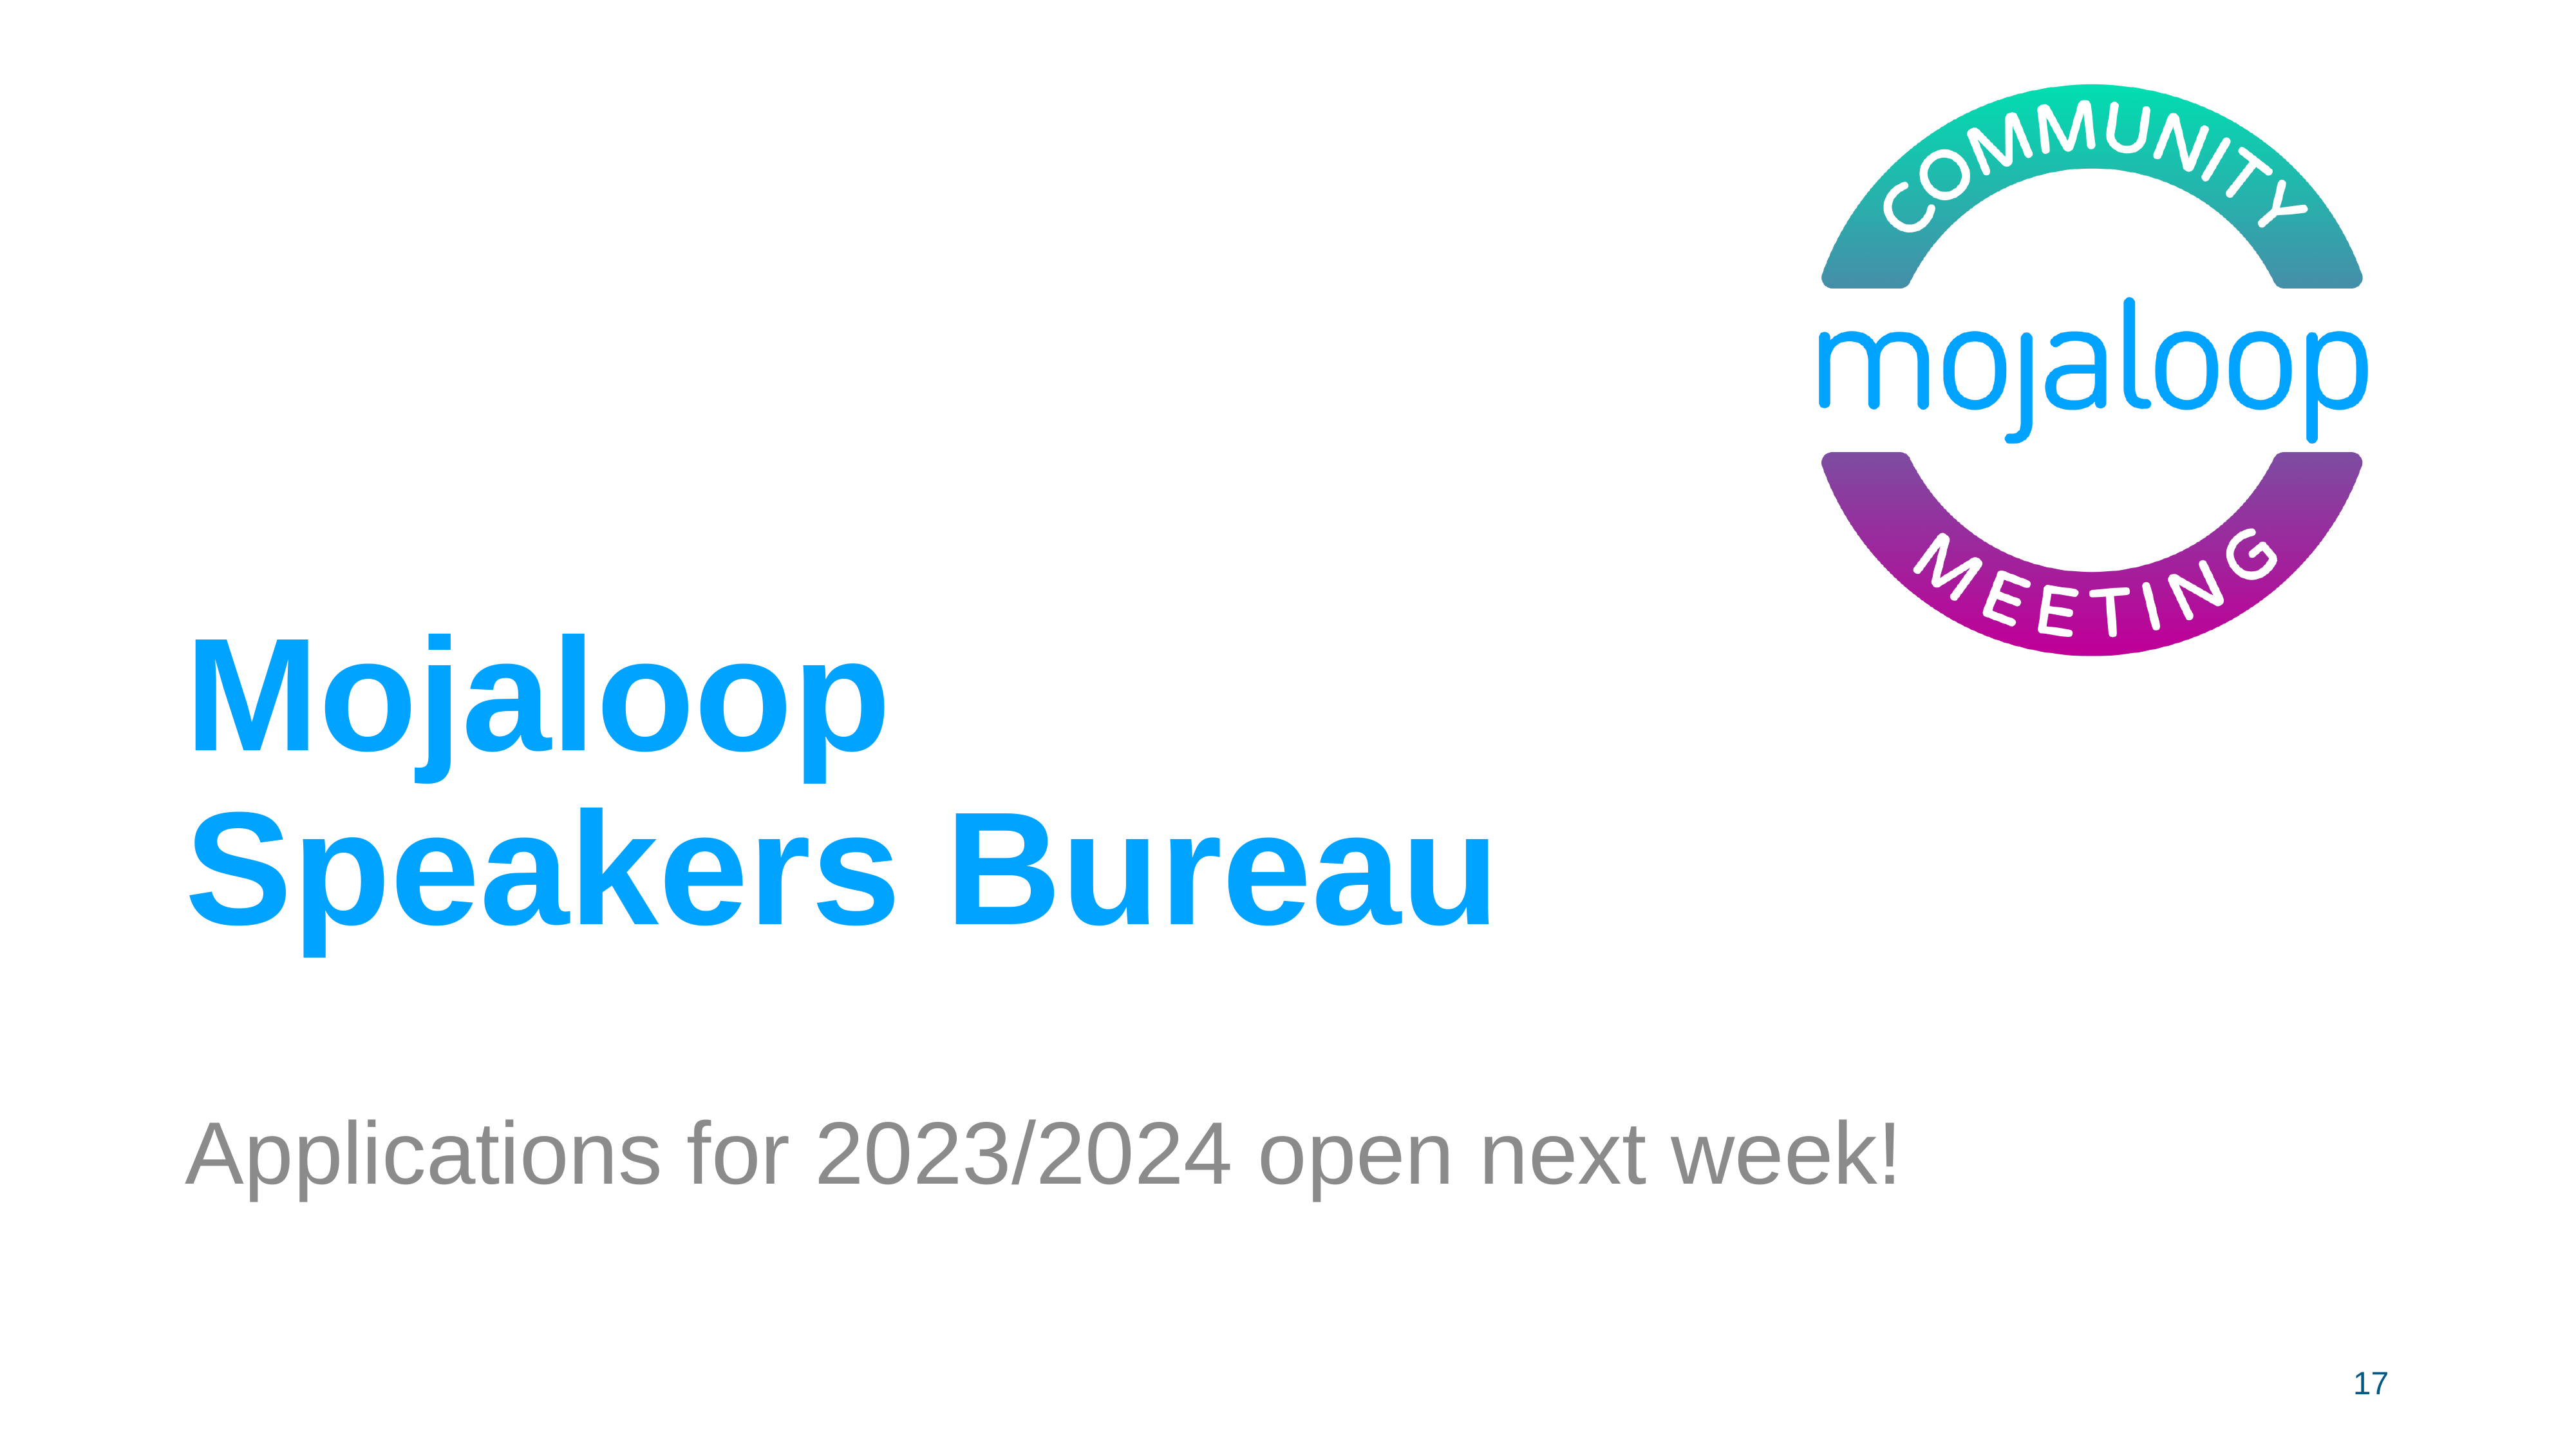

# Mojaloop Speakers Bureau

Applications for 2023/2024 open next week!
17